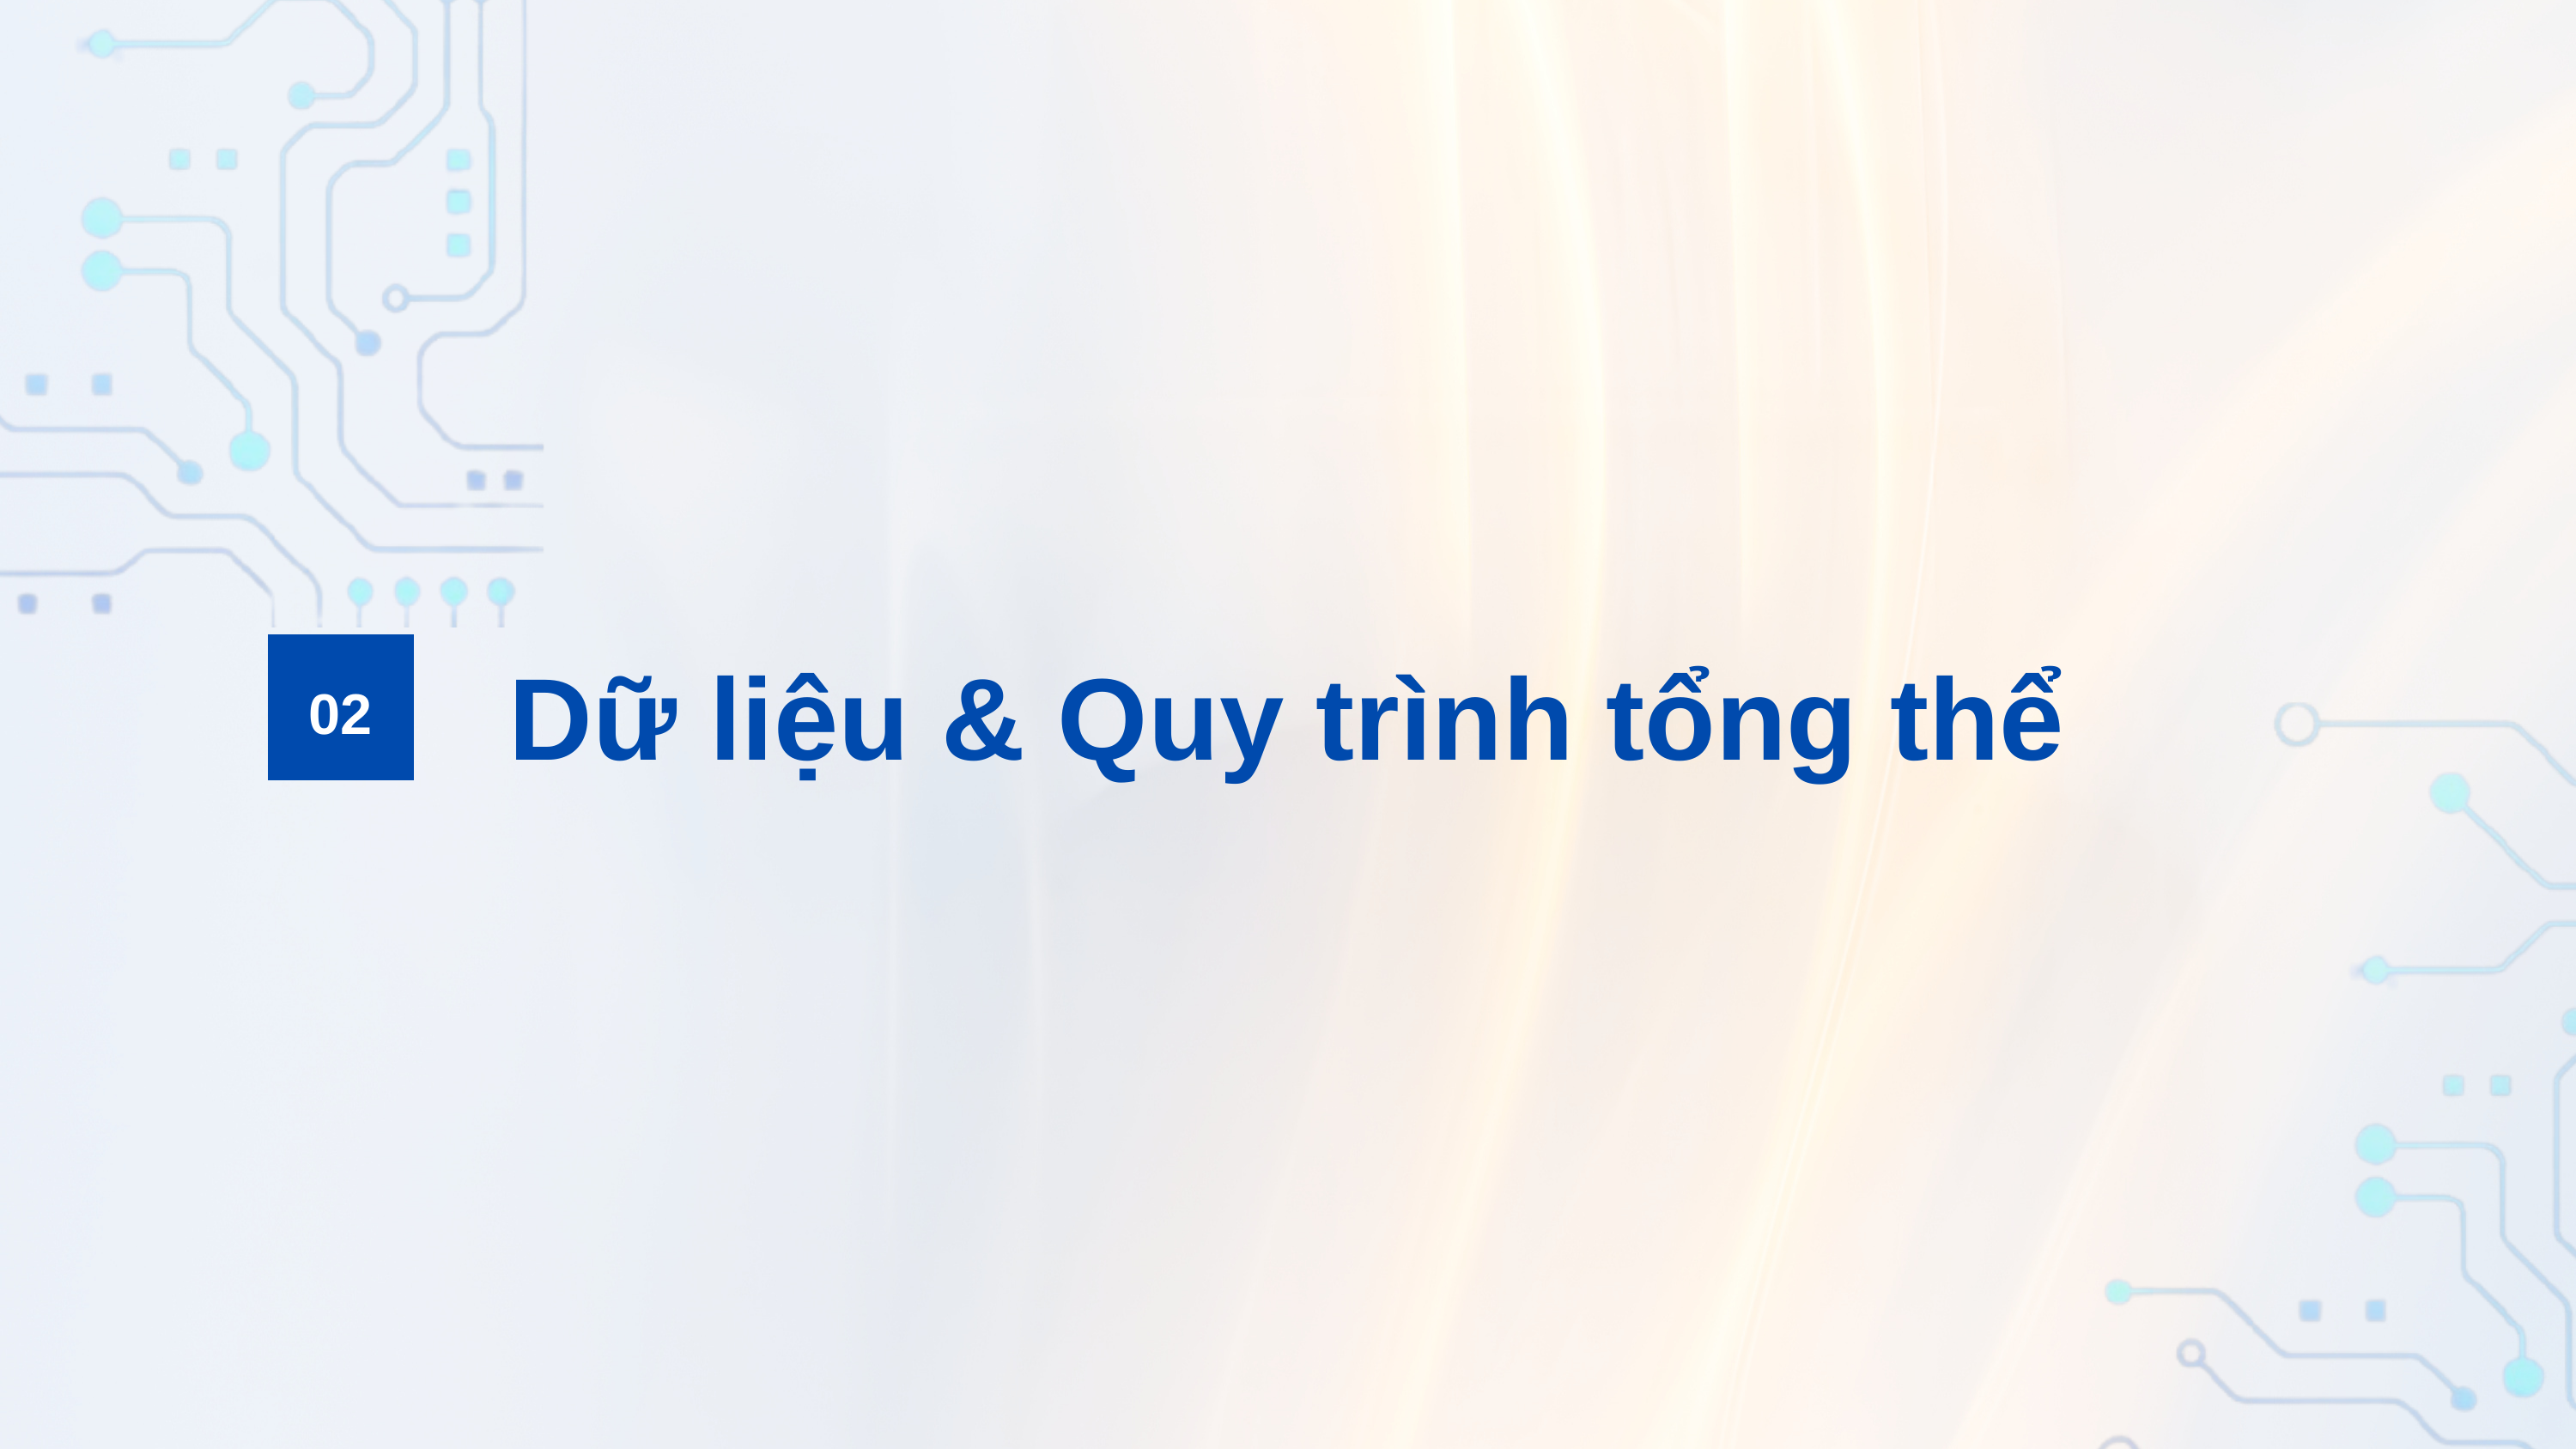

Dữ liệu & Quy trình tổng thể

02